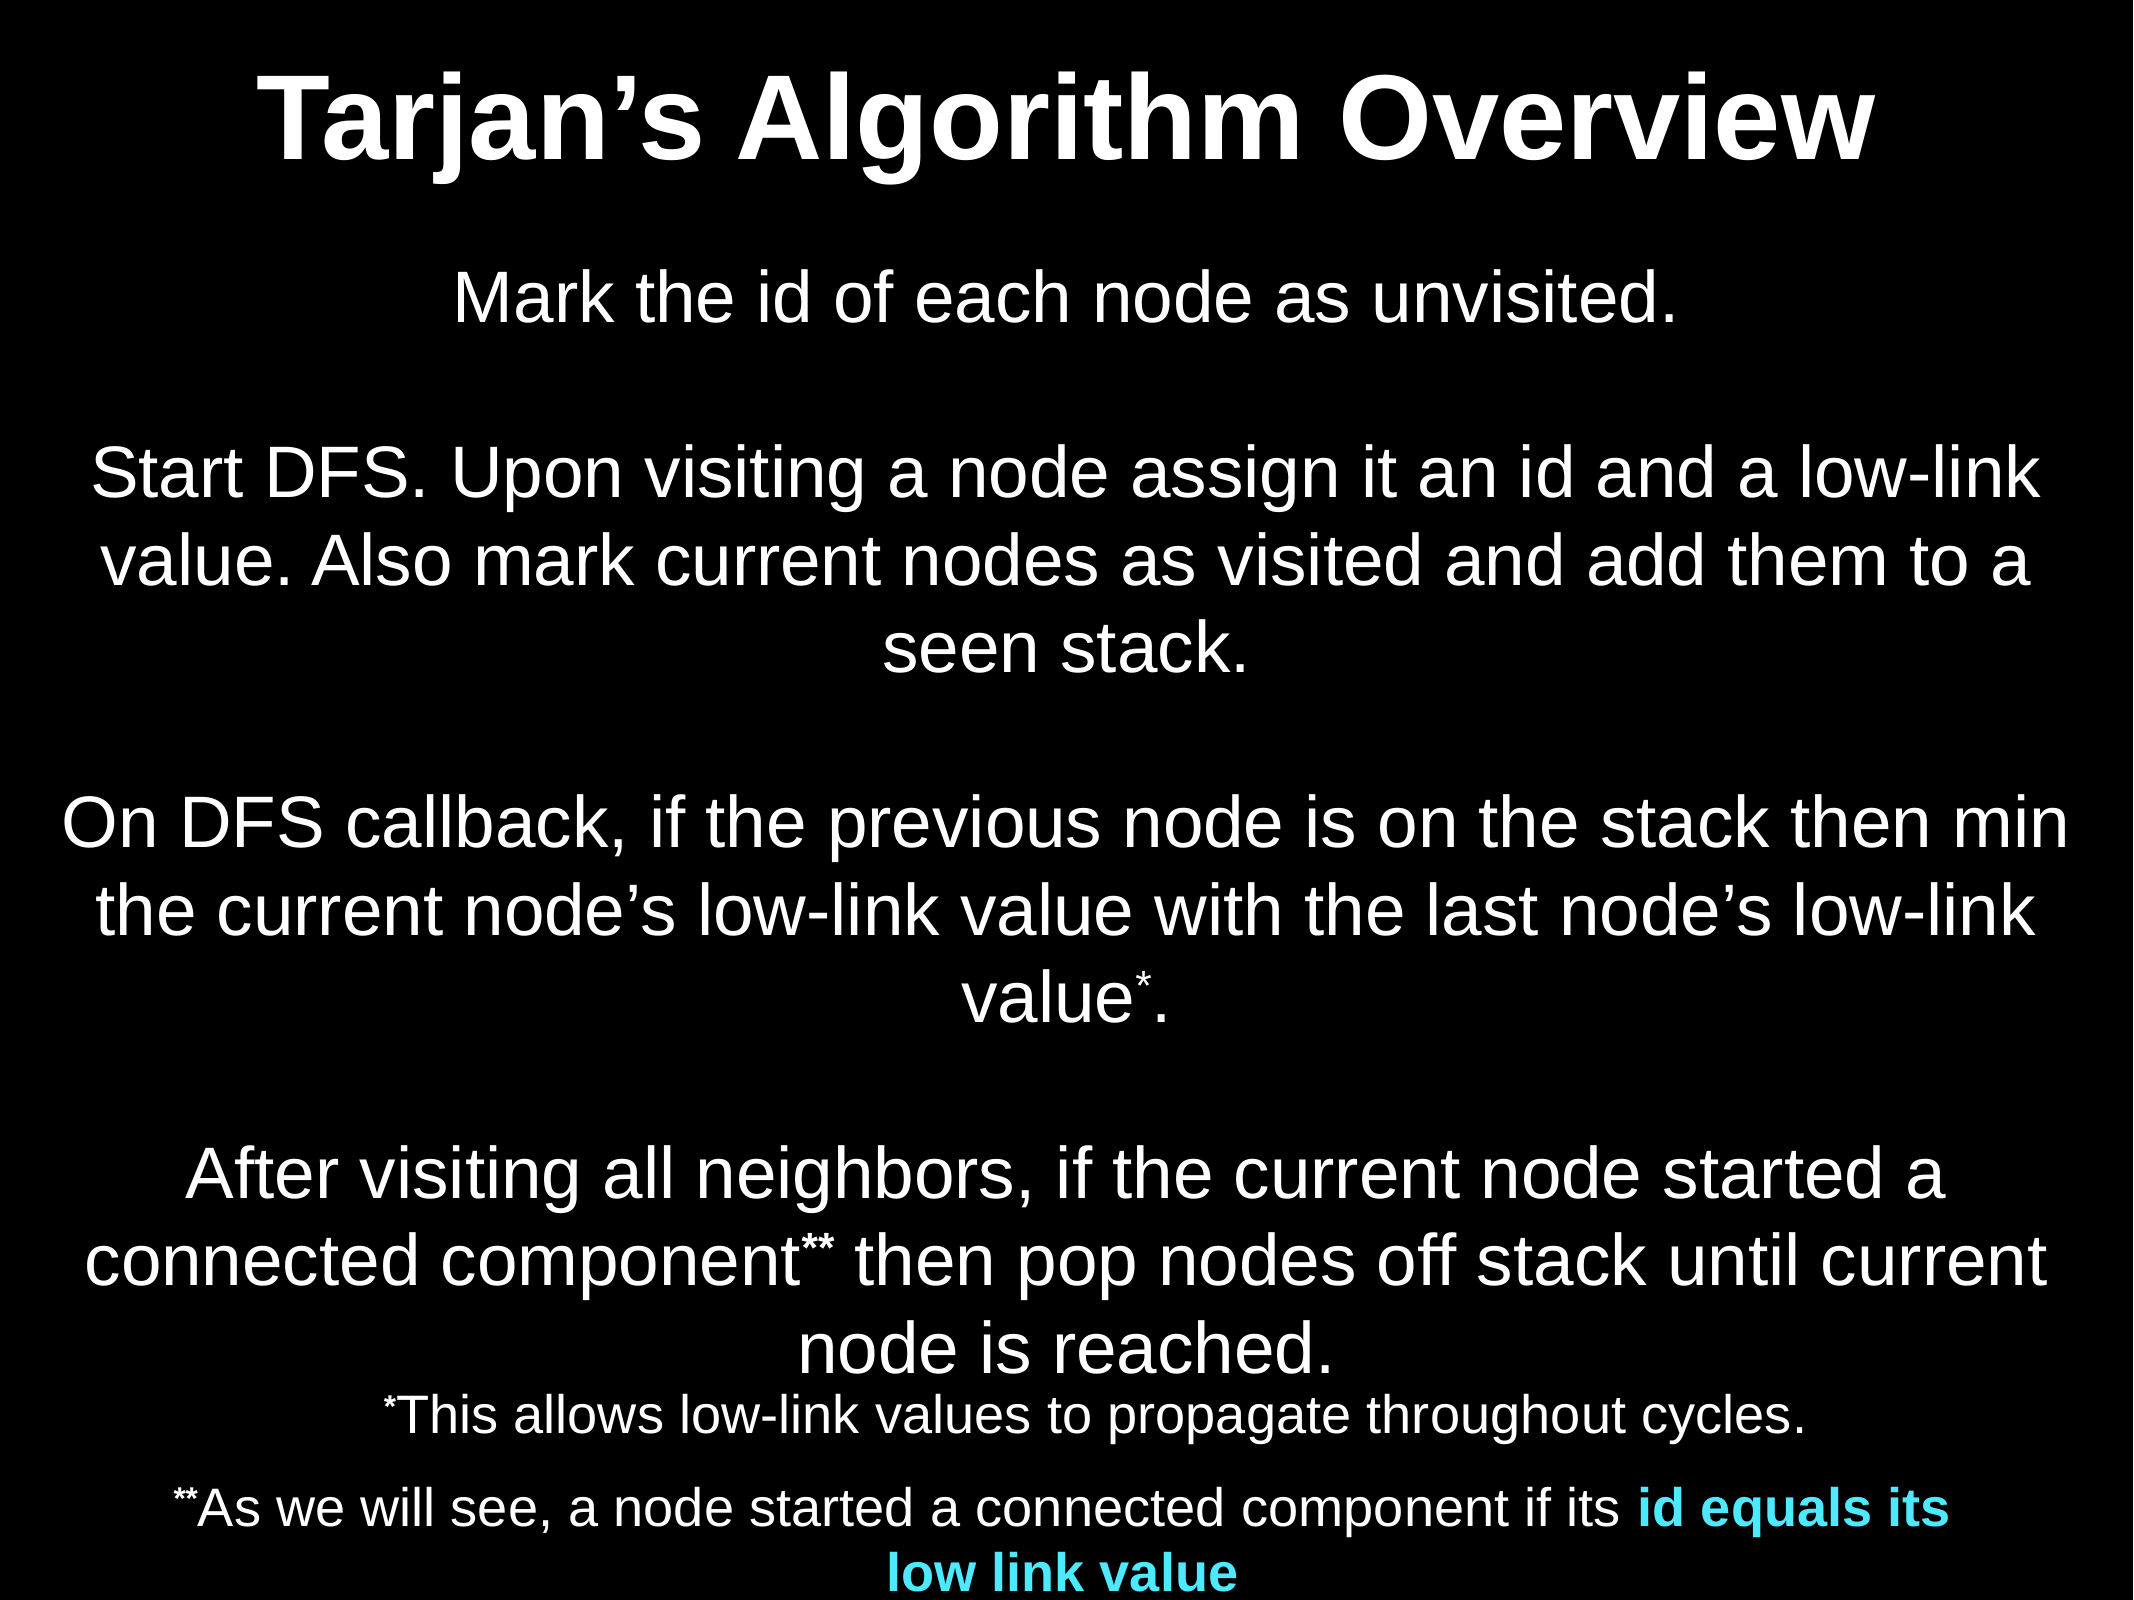

Tarjan’s Algorithm Overview
Mark the id of each node as unvisited.

Start DFS. Upon visiting a node assign it an id and a low-link value. Also mark current nodes as visited and add them to a seen stack.

On DFS callback, if the previous node is on the stack then min the current node’s low-link value with the last node’s low-link value*.

After visiting all neighbors, if the current node started a connected component** then pop nodes off stack until current node is reached.
*This allows low-link values to propagate throughout cycles.
**As we will see, a node started a connected component if its id equals its low link value